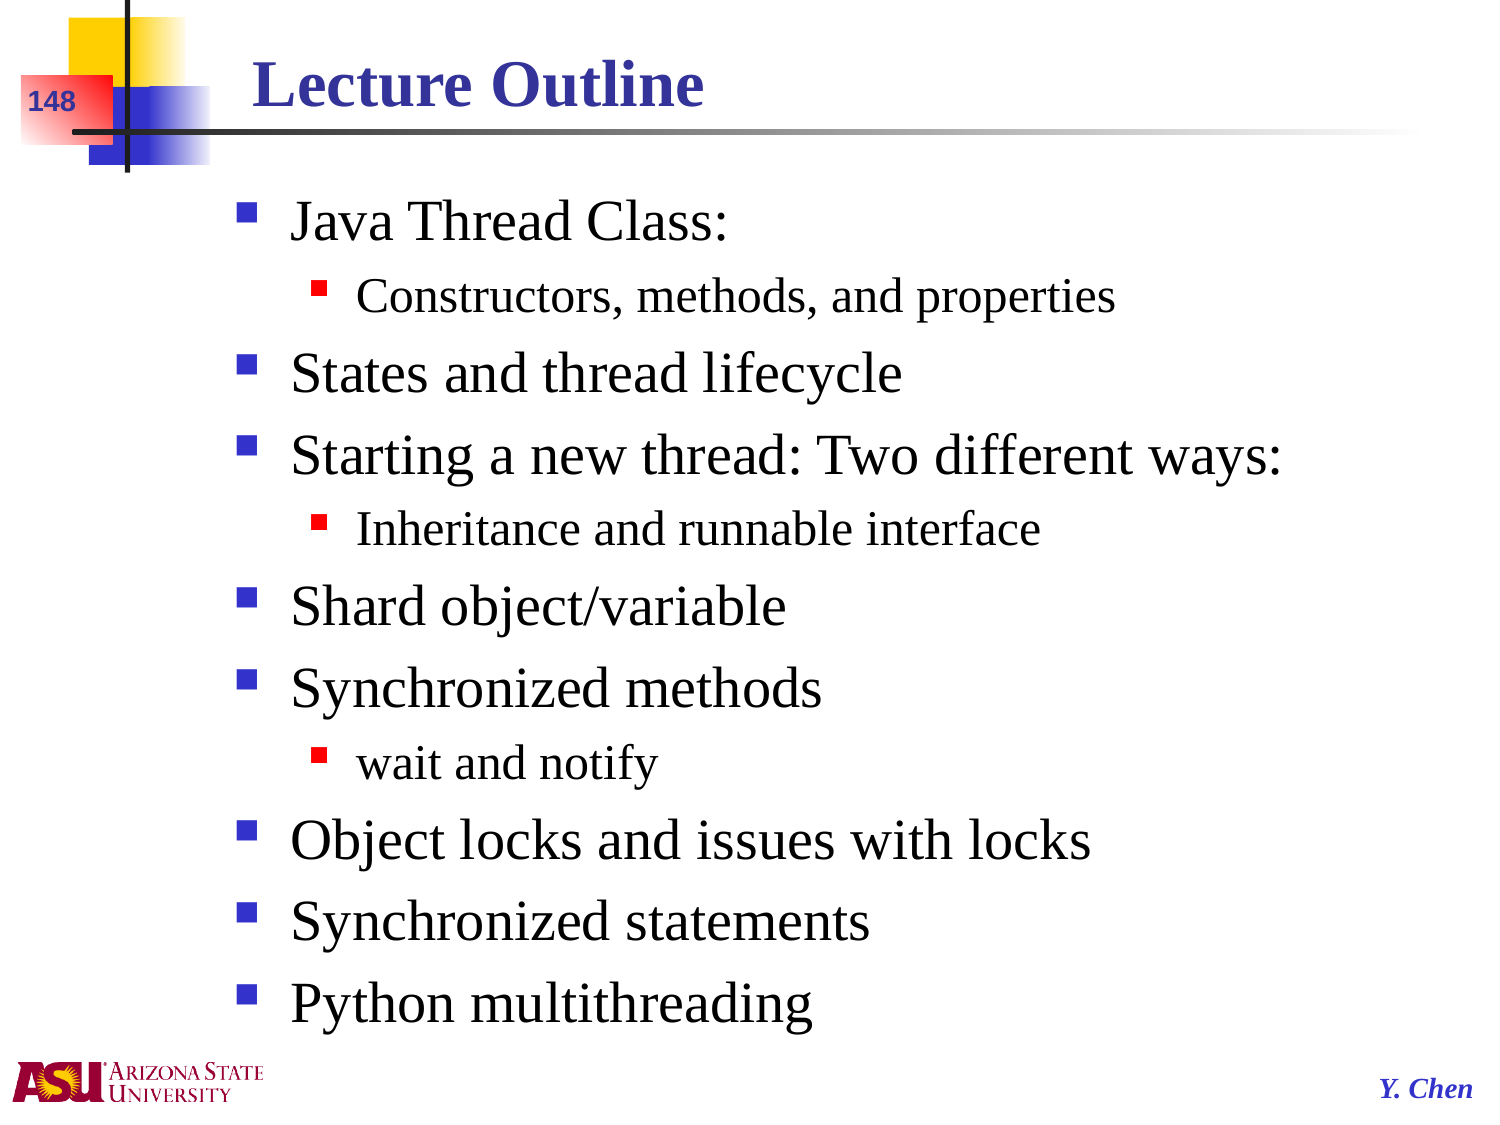

# Lecture Outline
148
Java Thread Class:
Constructors, methods, and properties
States and thread lifecycle
Starting a new thread: Two different ways:
Inheritance and runnable interface
Shard object/variable
Synchronized methods
wait and notify
Object locks and issues with locks
Synchronized statements
Python multithreading